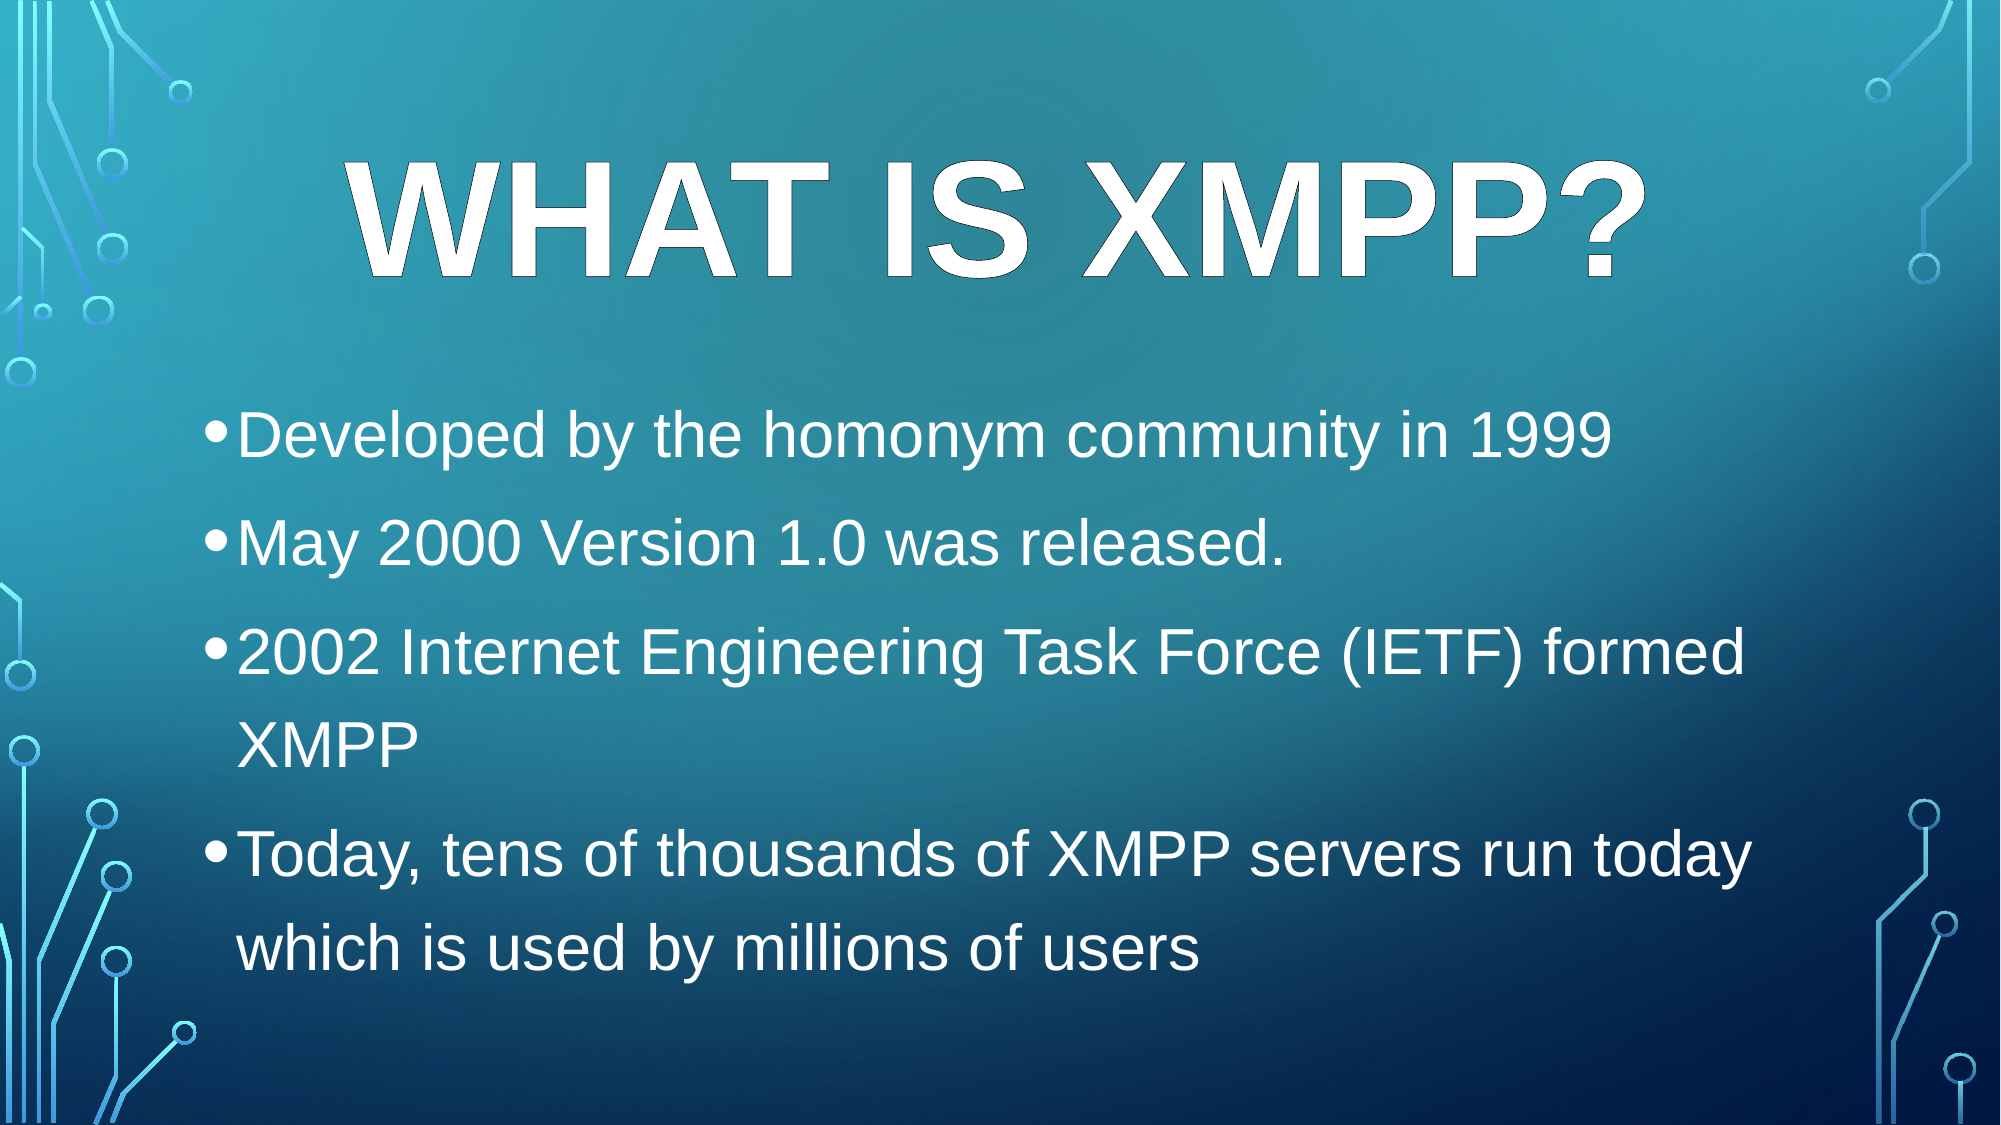

# What is XMPP?
Developed by the homonym community in 1999
May 2000 Version 1.0 was released.
2002 Internet Engineering Task Force (IETF) formed XMPP
Today, tens of thousands of XMPP servers run today which is used by millions of users